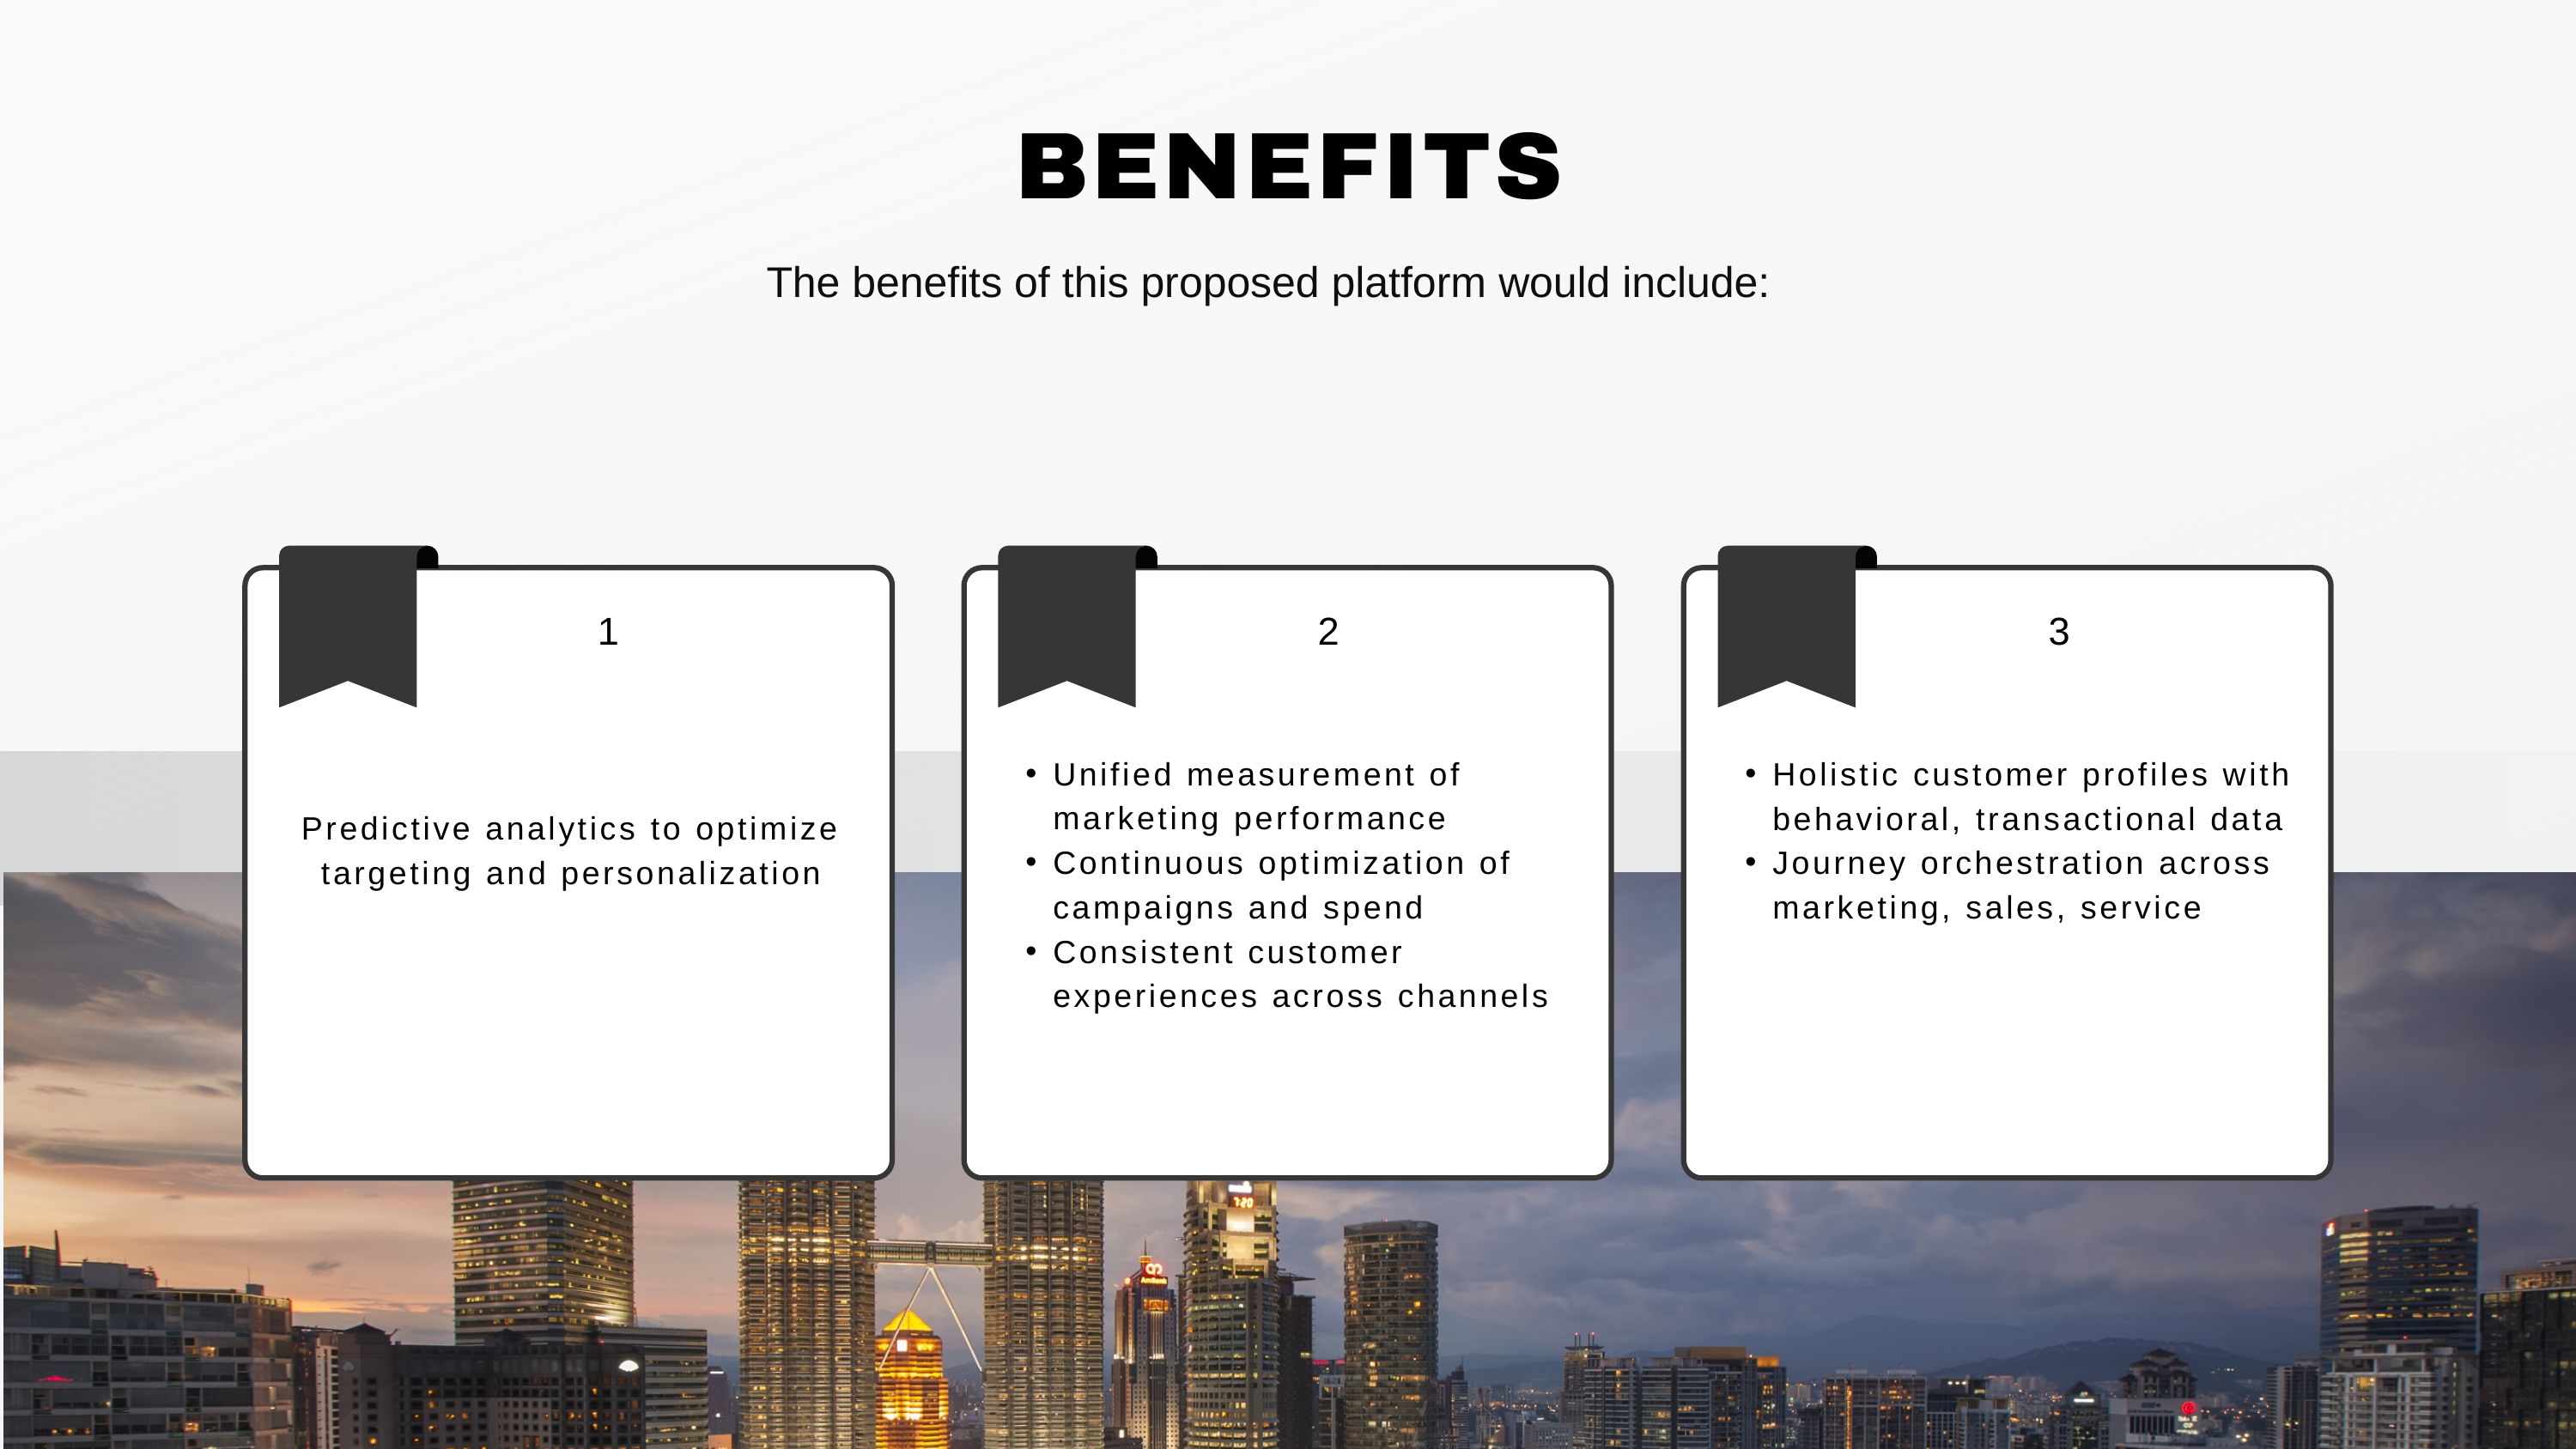

BENEFITS
The benefits of this proposed platform would include:

1
2
3
Unified measurement of marketing performance
Continuous optimization of campaigns and spend
Consistent customer experiences across channels

Holistic customer profiles with behavioral, transactional data
Journey orchestration across marketing, sales, service

Predictive analytics to optimize targeting and personalization